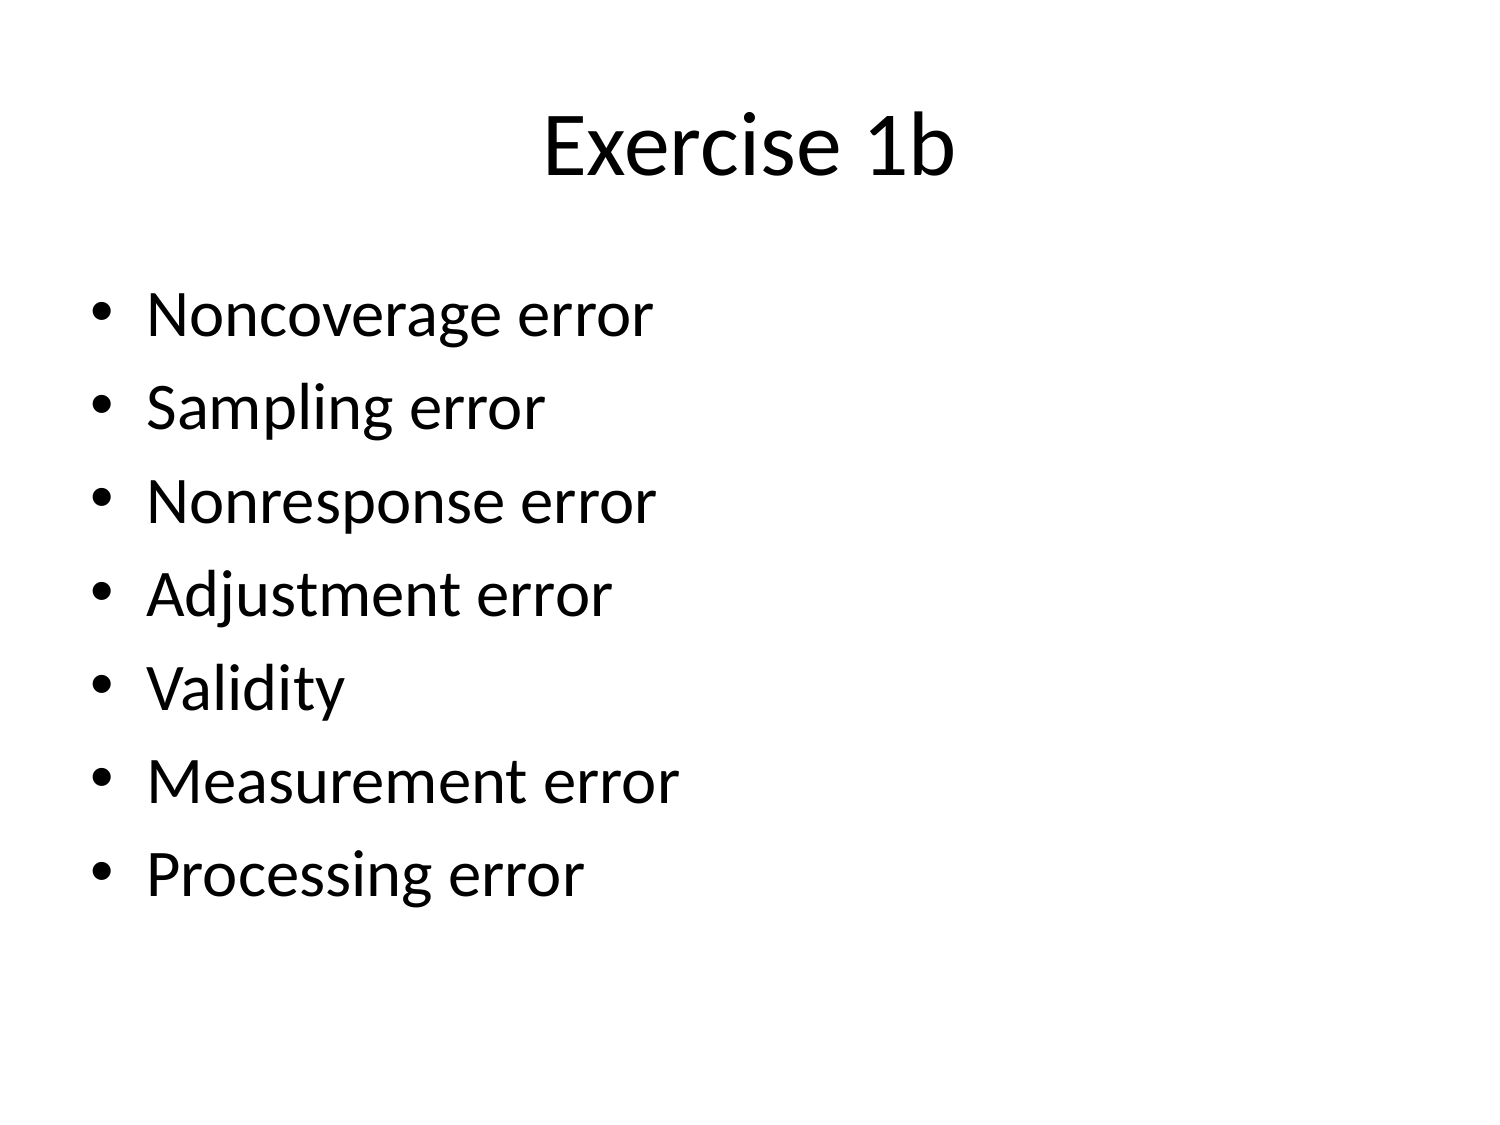

# Exercise 1b
Noncoverage error
Sampling error
Nonresponse error
Adjustment error
Validity
Measurement error
Processing error